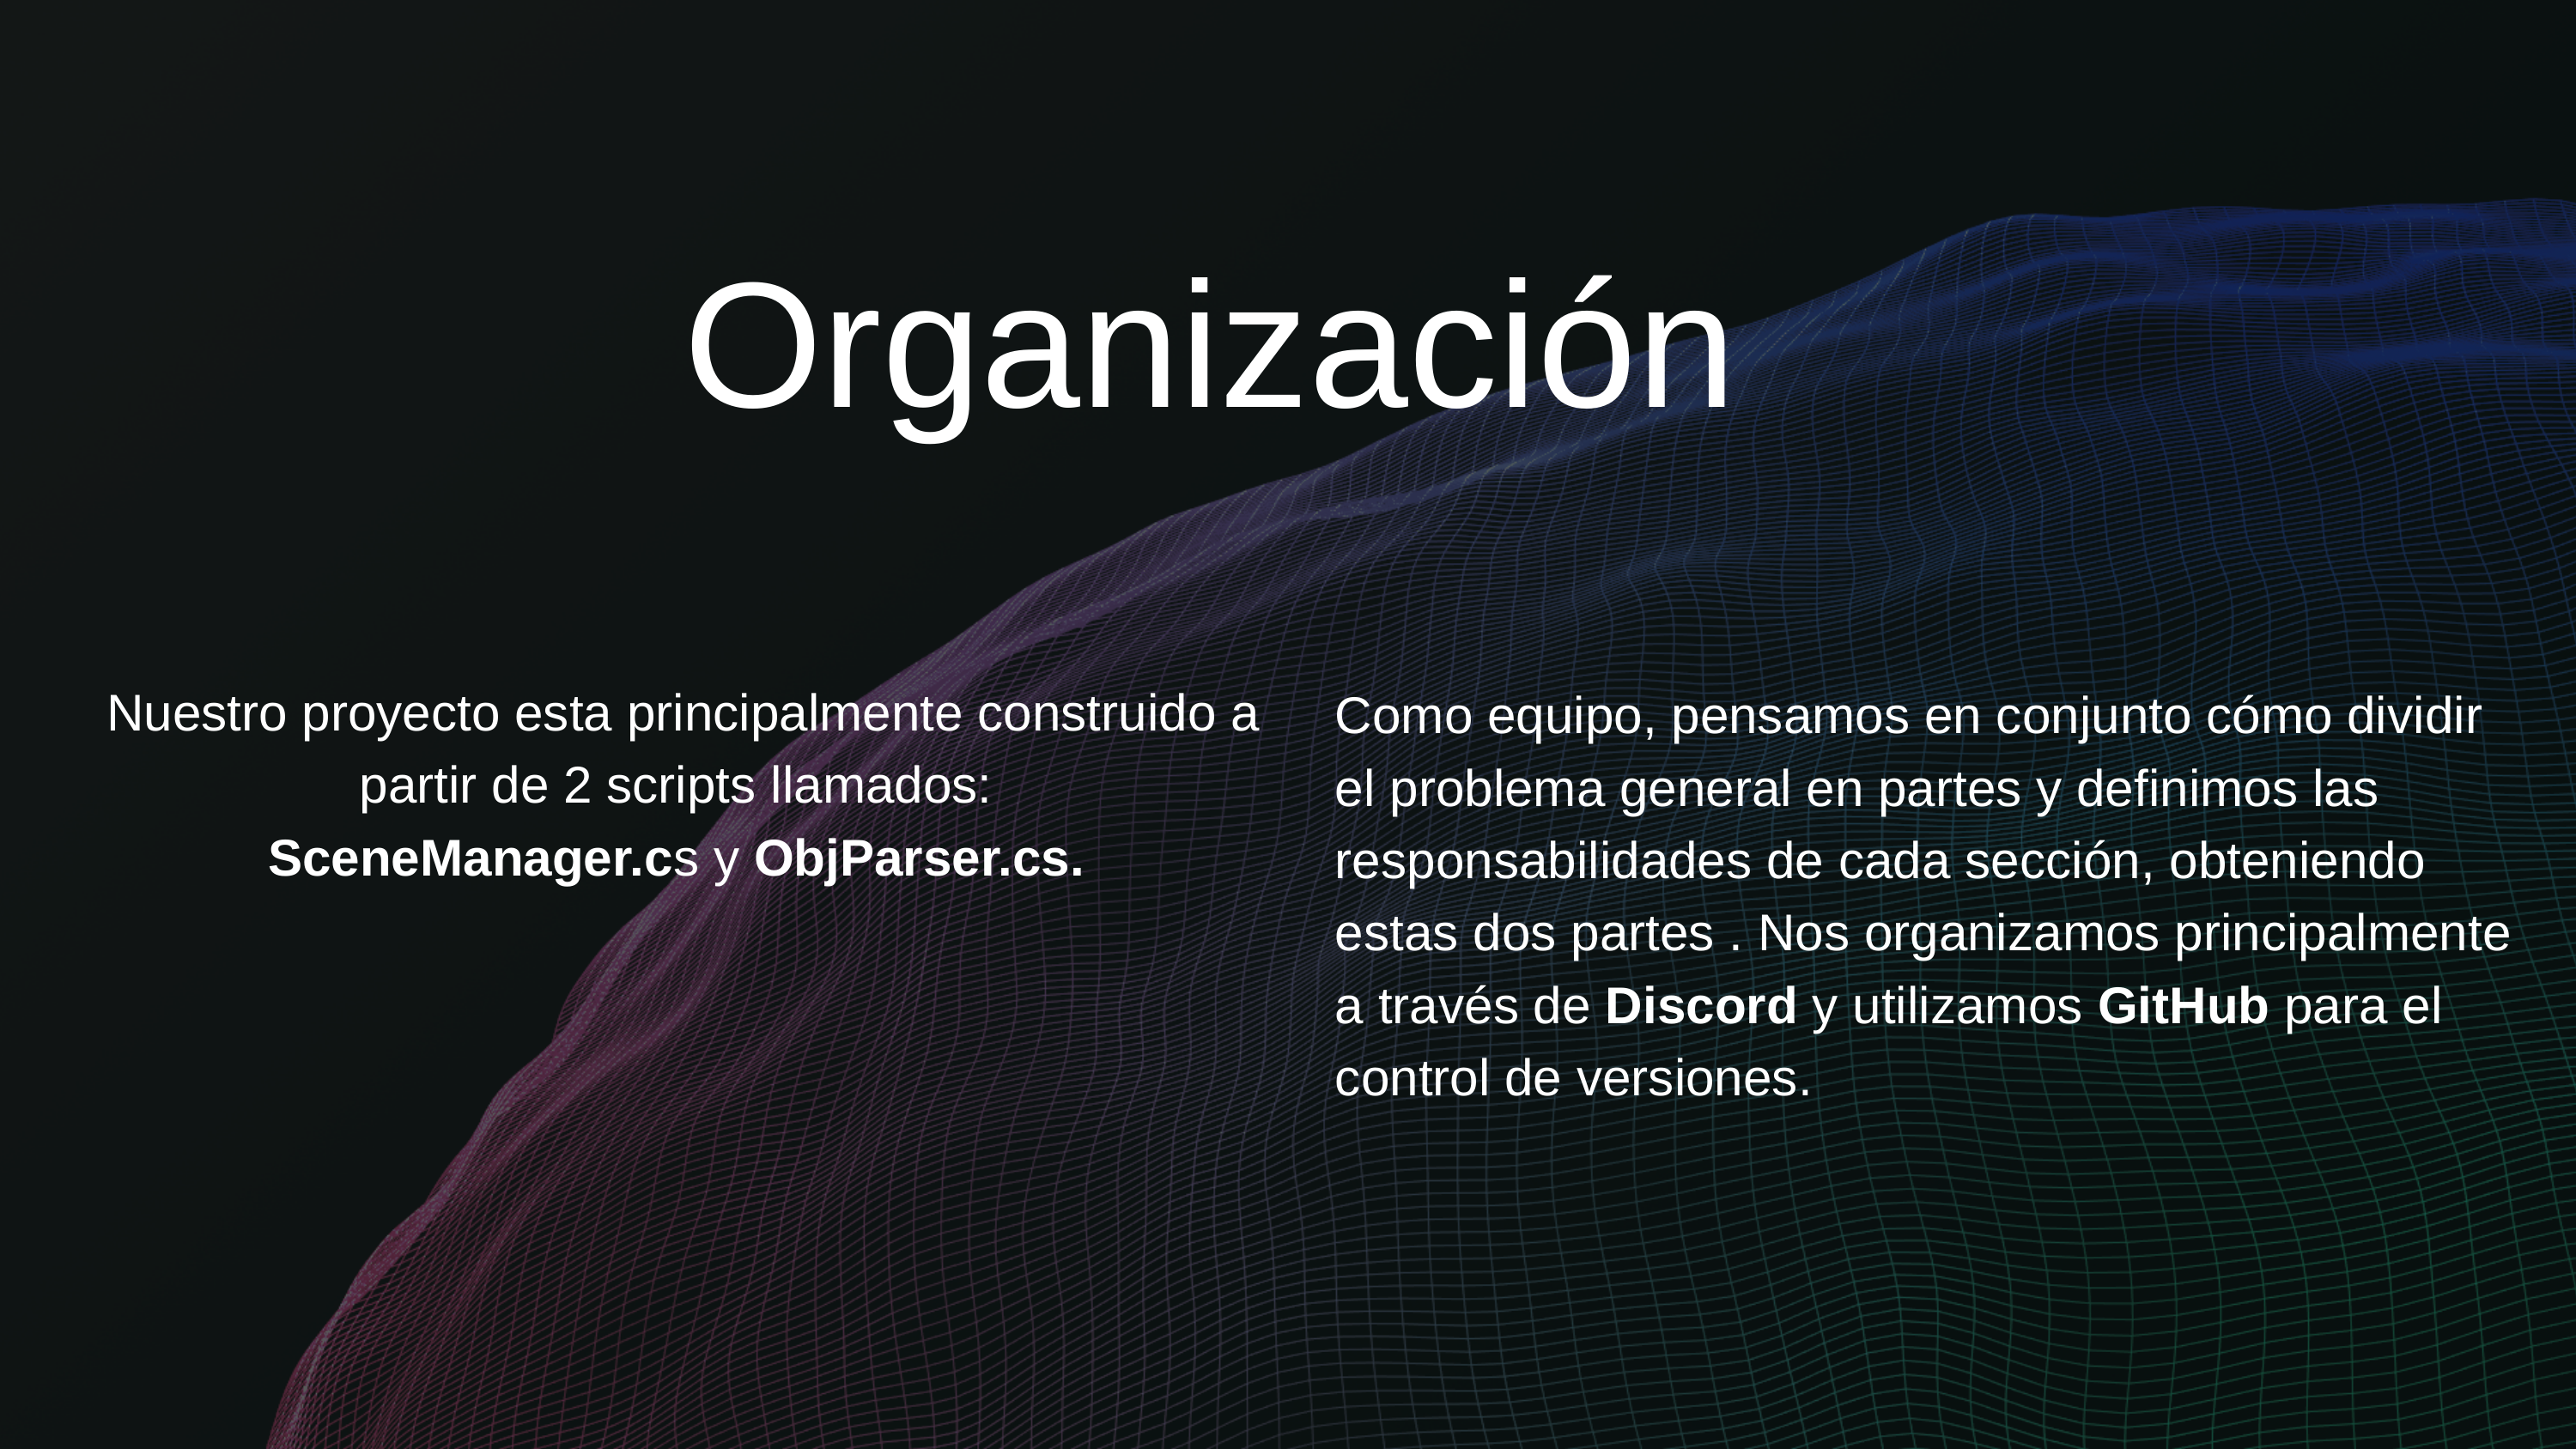

Organización

Nuestro proyecto esta principalmente construido a partir de 2 scripts llamados:
SceneManager.cs y ObjParser.cs.

Como equipo, pensamos en conjunto cómo dividir el problema general en partes y definimos las responsabilidades de cada sección, obteniendo estas dos partes . Nos organizamos principalmente a través de Discord y utilizamos GitHub para el control de versiones.